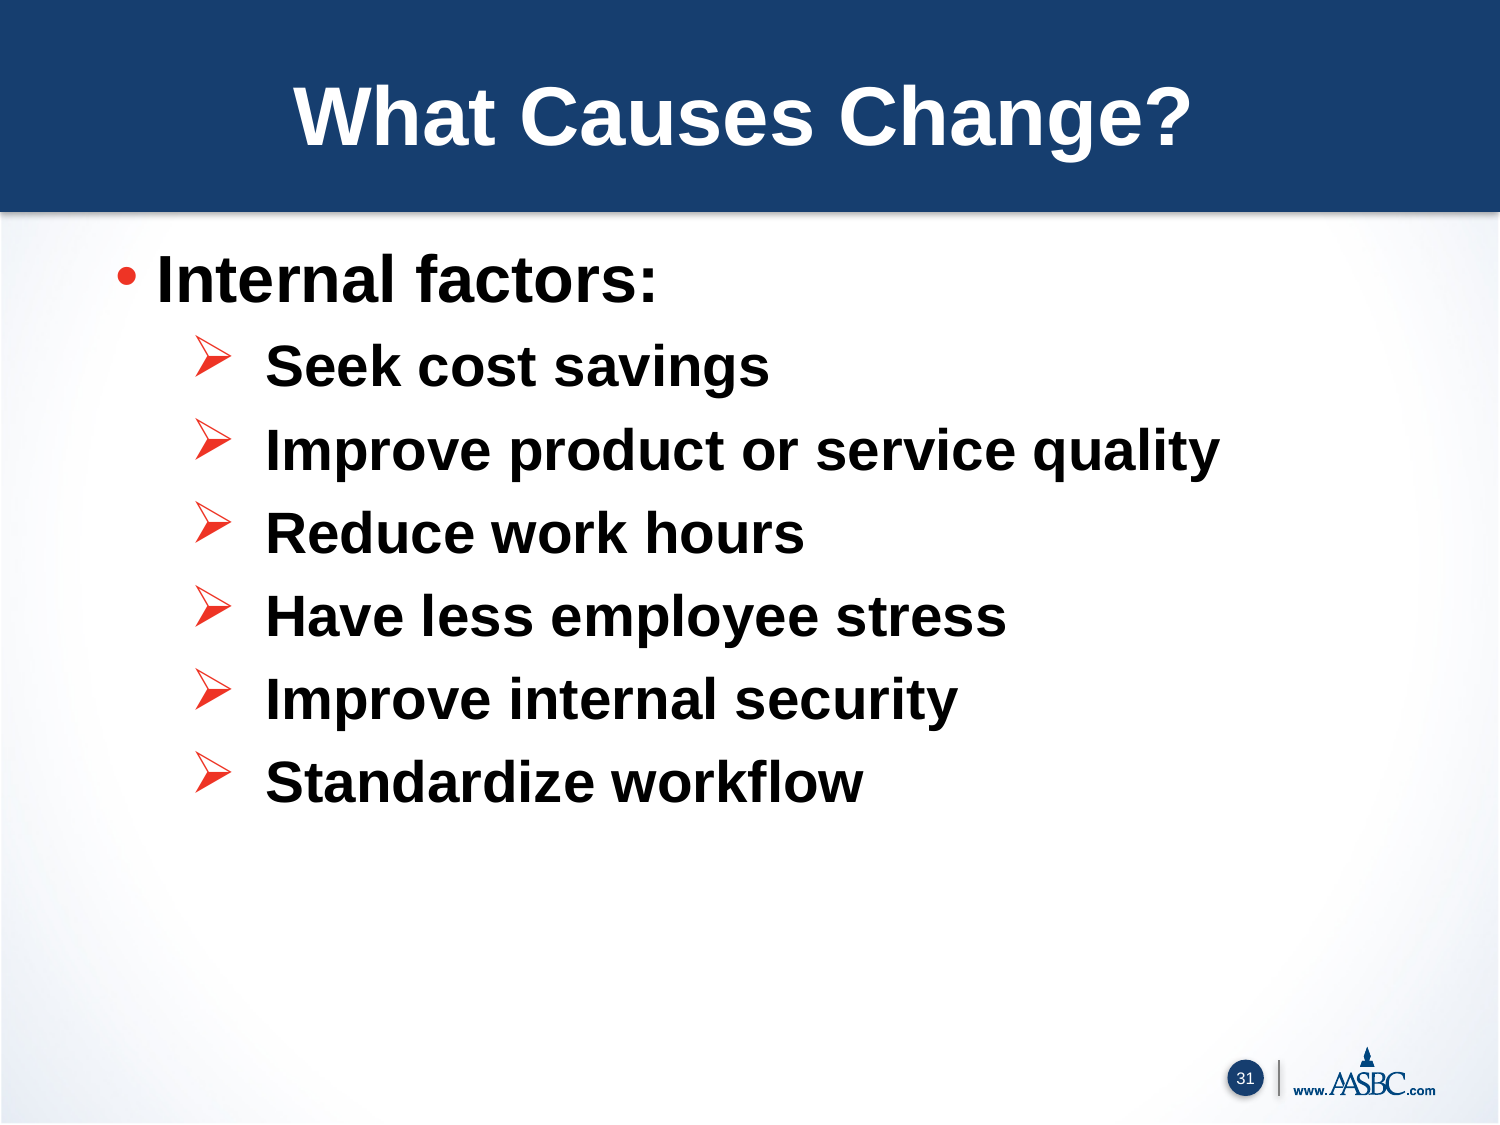

What Causes Change?

Internal factors:
Seek cost savings
Improve product or service quality
Reduce work hours
Have less employee stress
Improve internal security
Standardize workflow